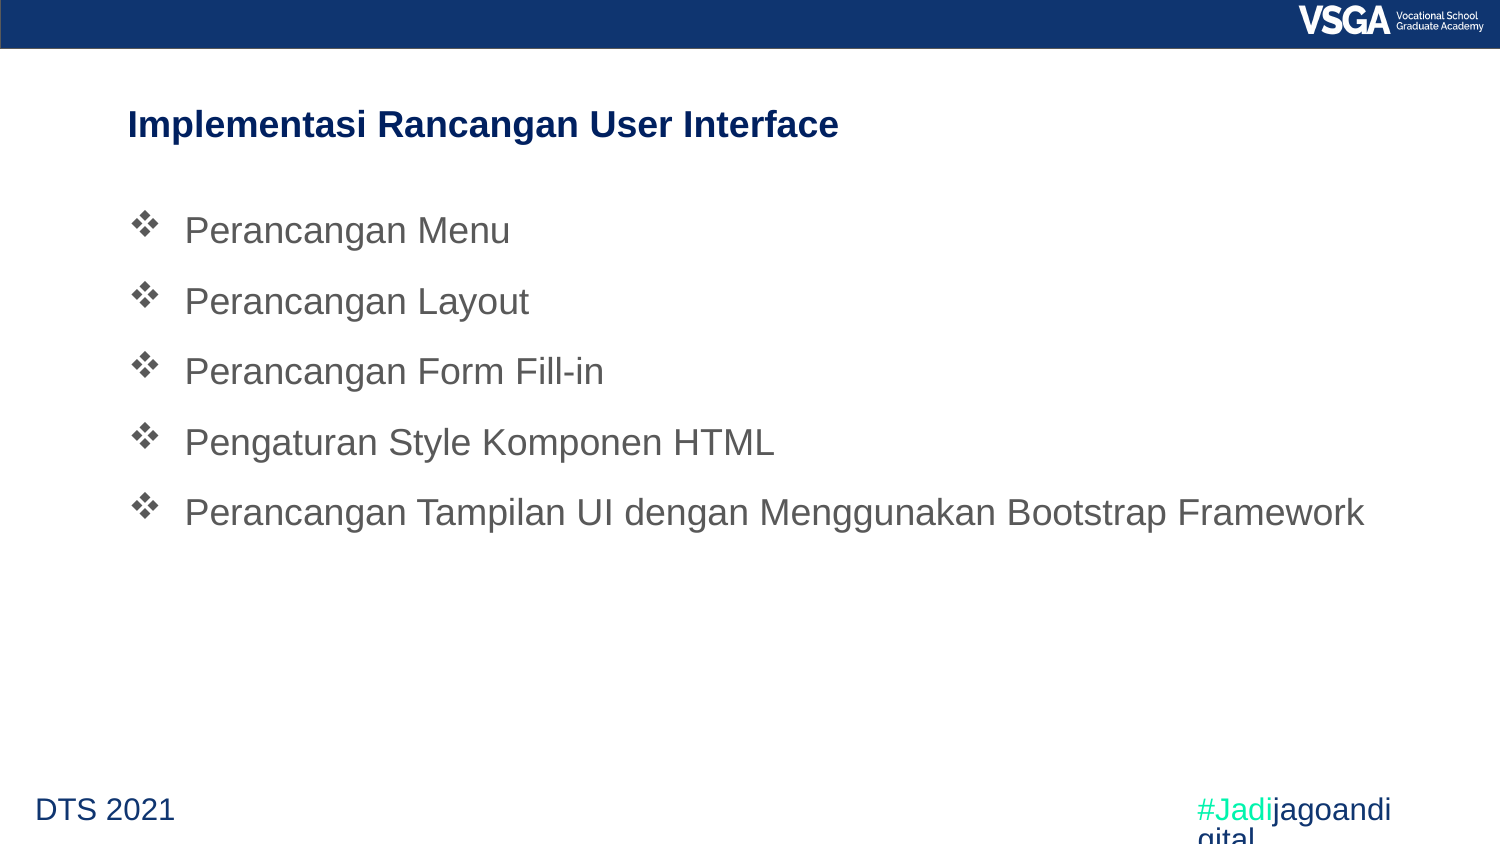

# Implementasi Rancangan User Interface
Perancangan Menu
Perancangan Layout
Perancangan Form Fill-in
Pengaturan Style Komponen HTML
Perancangan Tampilan UI dengan Menggunakan Bootstrap Framework